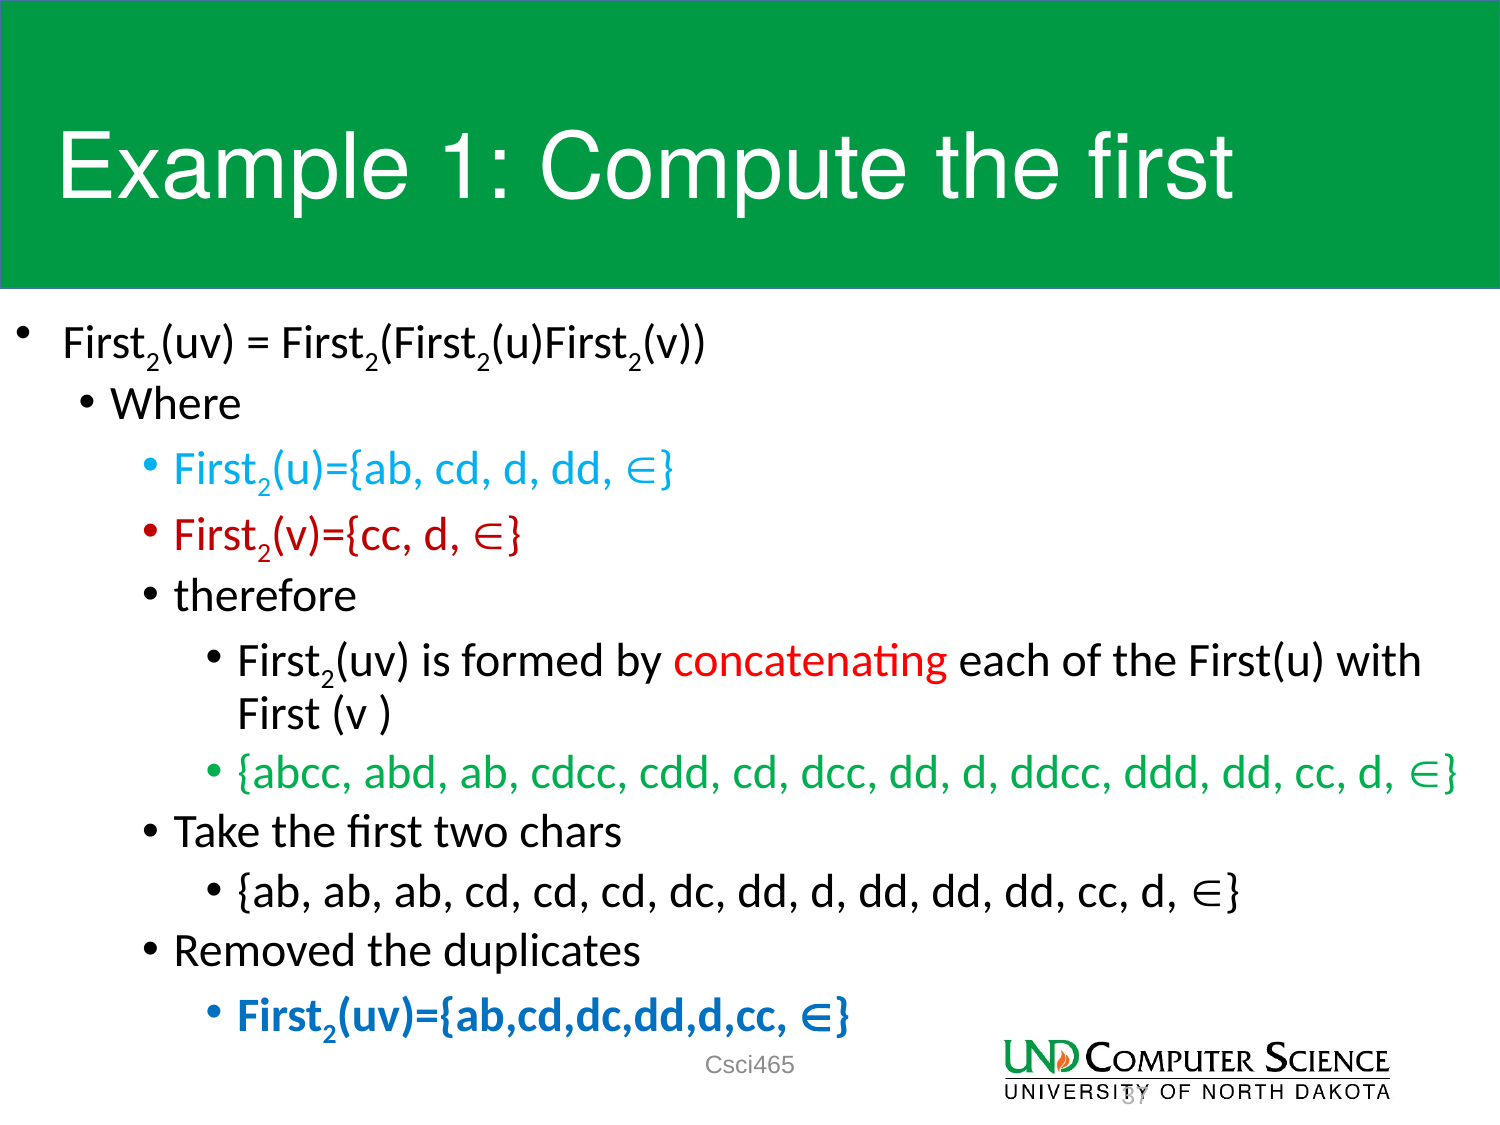

# Example 1: Compute the first
First2(uv) = First2(First2(u)First2(v))
Where
First2(u)={ab, cd, d, dd, ∈}
First2(v)={cc, d, ∈}
therefore
First2(uv) is formed by concatenating each of the First(u) with First (v )
{abcc, abd, ab, cdcc, cdd, cd, dcc, dd, d, ddcc, ddd, dd, cc, d, ∈}
Take the first two chars
{ab, ab, ab, cd, cd, cd, dc, dd, d, dd, dd, dd, cc, d, ∈}
Removed the duplicates
First2(uv)={ab,cd,dc,dd,d,cc, ∈}

Csci465
37